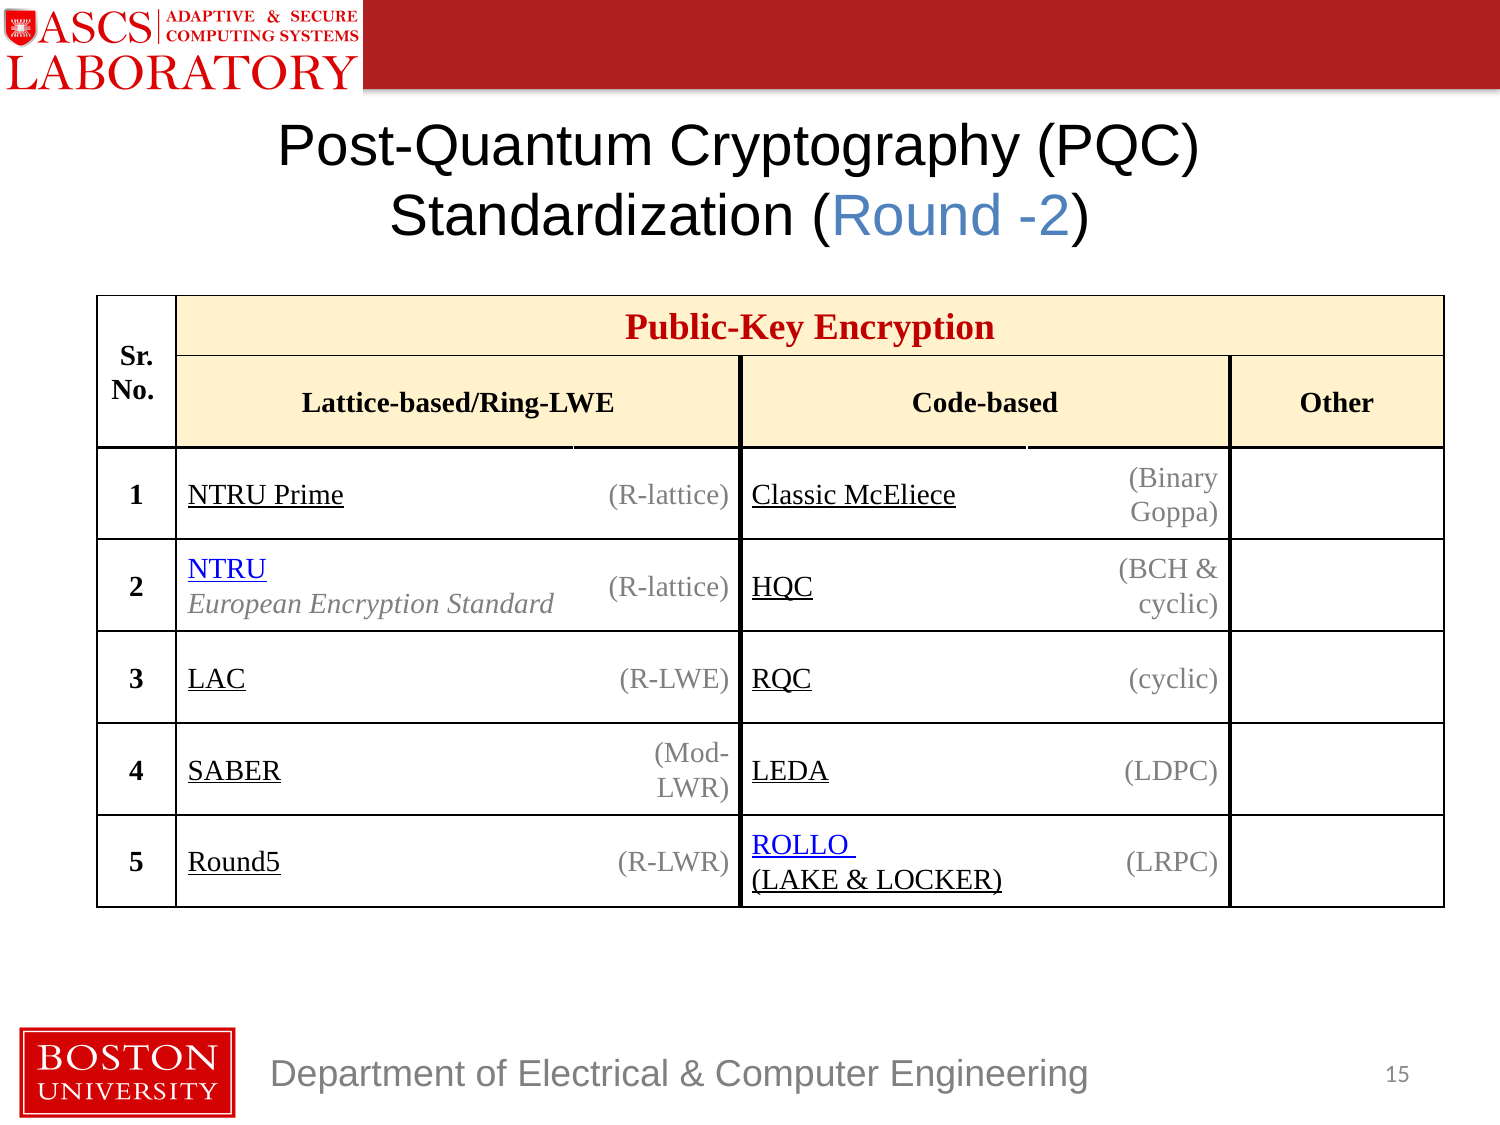

Post-Quantum Cryptography (PQC) Standardization (Round -2)
| Sr. No. | Public-Key Encryption |  |  |  |  |
| --- | --- | --- | --- | --- | --- |
|  | Lattice-based/Ring-LWE |  | Code-based |  | Other |
| 1 | NTRU Prime | (R-lattice) | Classic McEliece | (Binary Goppa) |  |
| 2 | NTRU European Encryption Standard | (R-lattice) | HQC | (BCH & cyclic) |  |
| 3 | LAC | (R-LWE) | RQC | (cyclic) |  |
| 4 | SABER | (Mod-LWR) | LEDA | (LDPC) |  |
| 5 | Round5 | (R-LWR) | ROLLO (LAKE & LOCKER) | (LRPC) |  |
15